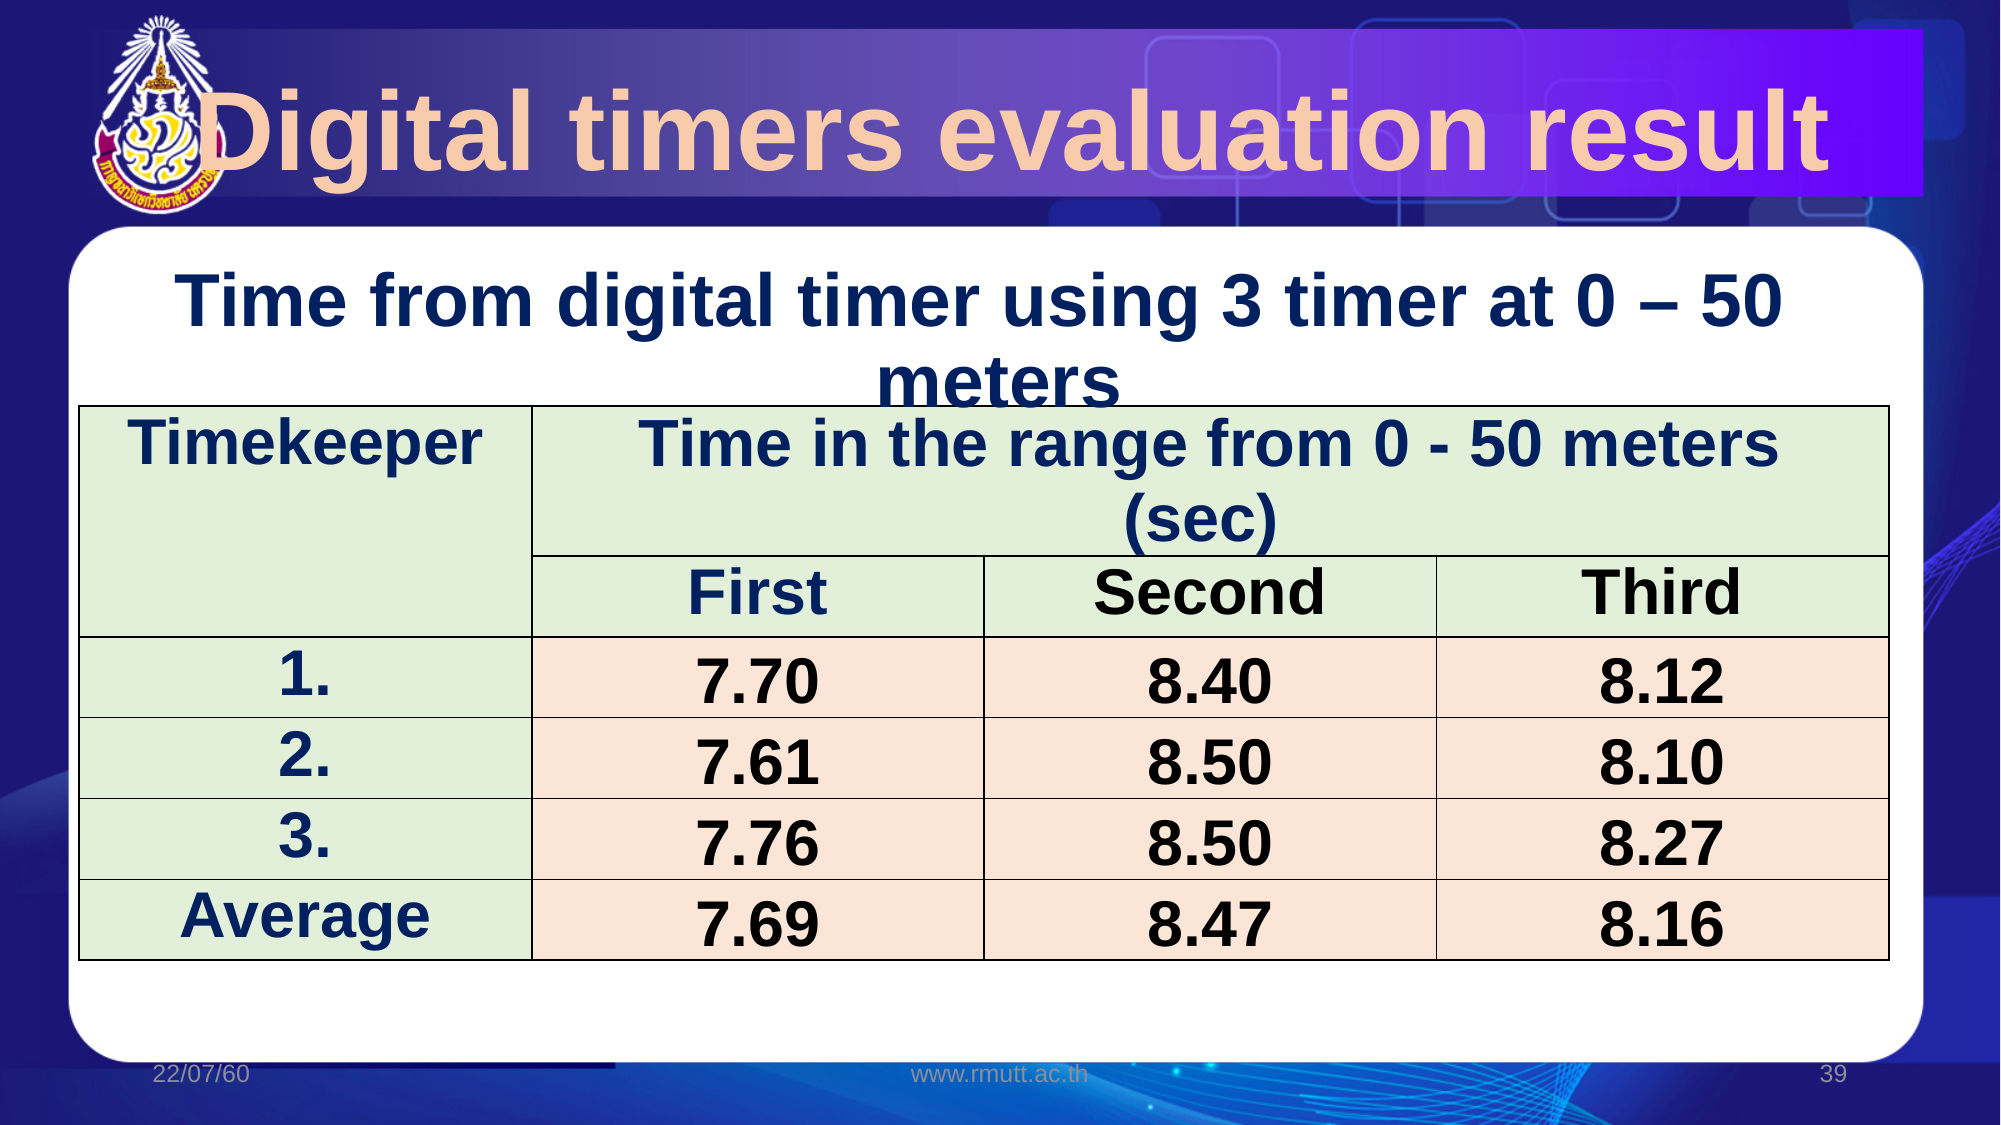

Digital timers evaluation result
Time from digital timer using 3 timer at 0 – 50 meters
| Timekeeper | Time in the range from 0 - 50 meters (sec) |  |  |
| --- | --- | --- | --- |
|  | First | Second | Third |
| 1. | 7.70 | 8.40 | 8.12 |
| 2. | 7.61 | 8.50 | 8.10 |
| 3. | 7.76 | 8.50 | 8.27 |
| Average | 7.69 | 8.47 | 8.16 |
22/07/60
www.rmutt.ac.th
39